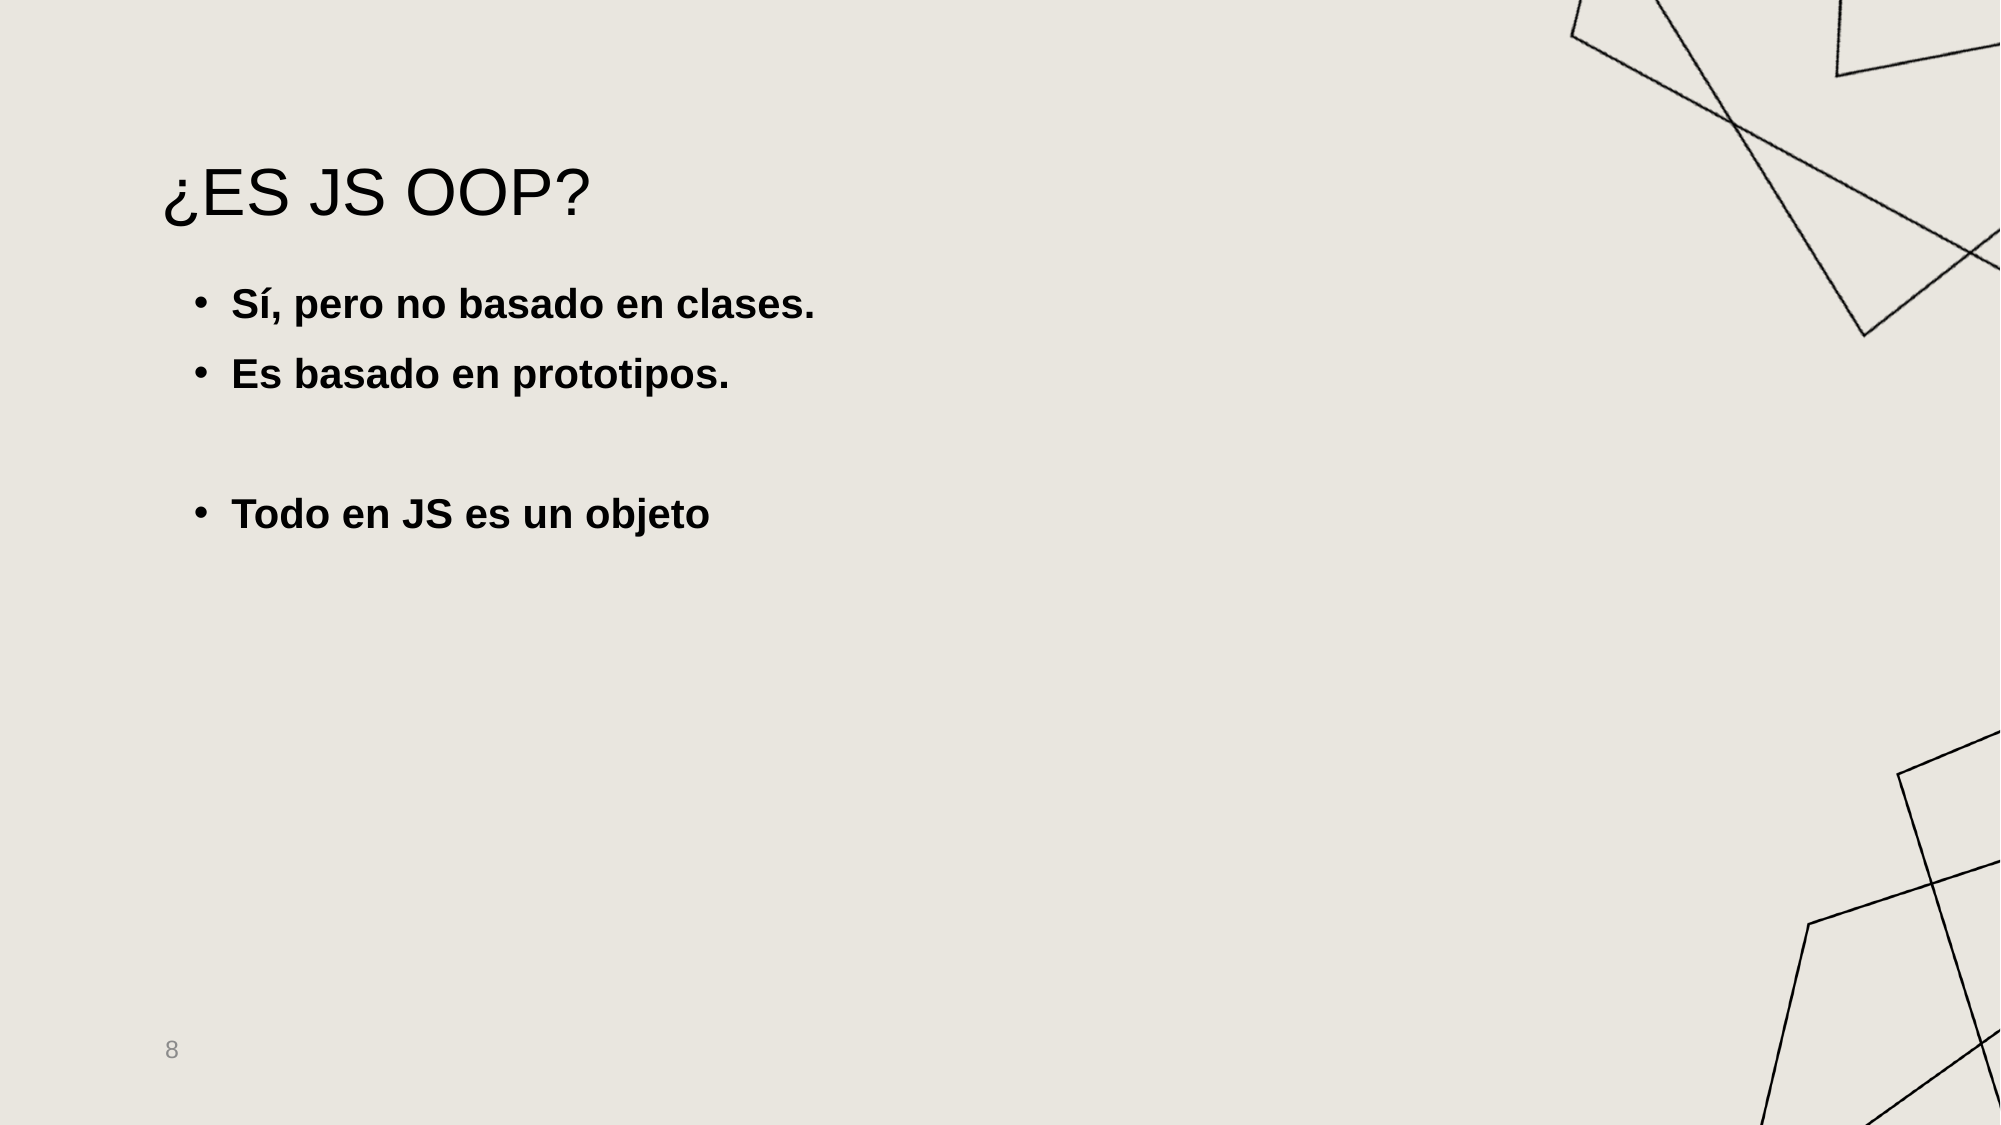

# ¿Es js oop?
Sí, pero no basado en clases.
Es basado en prototipos.

Todo en JS es un objeto
8